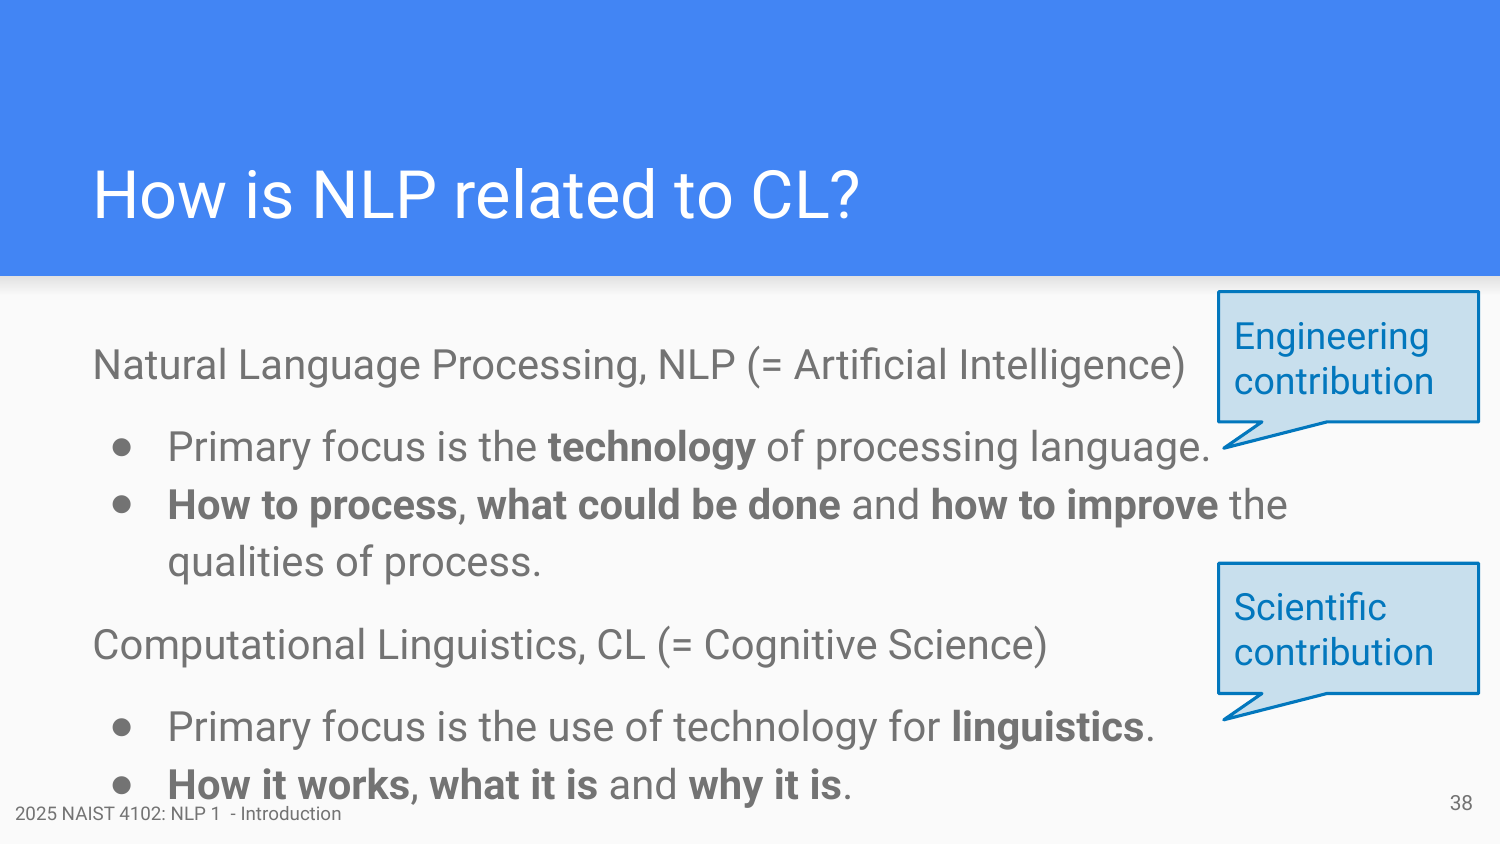

# How is NLP related to CL?
Engineering contribution
Scientific contribution
Natural Language Processing, NLP (= Artificial Intelligence)
Primary focus is the technology of processing language.
How to process, what could be done and how to improve the qualities of process.
Computational Linguistics, CL (= Cognitive Science)
Primary focus is the use of technology for linguistics.
How it works, what it is and why it is.
38